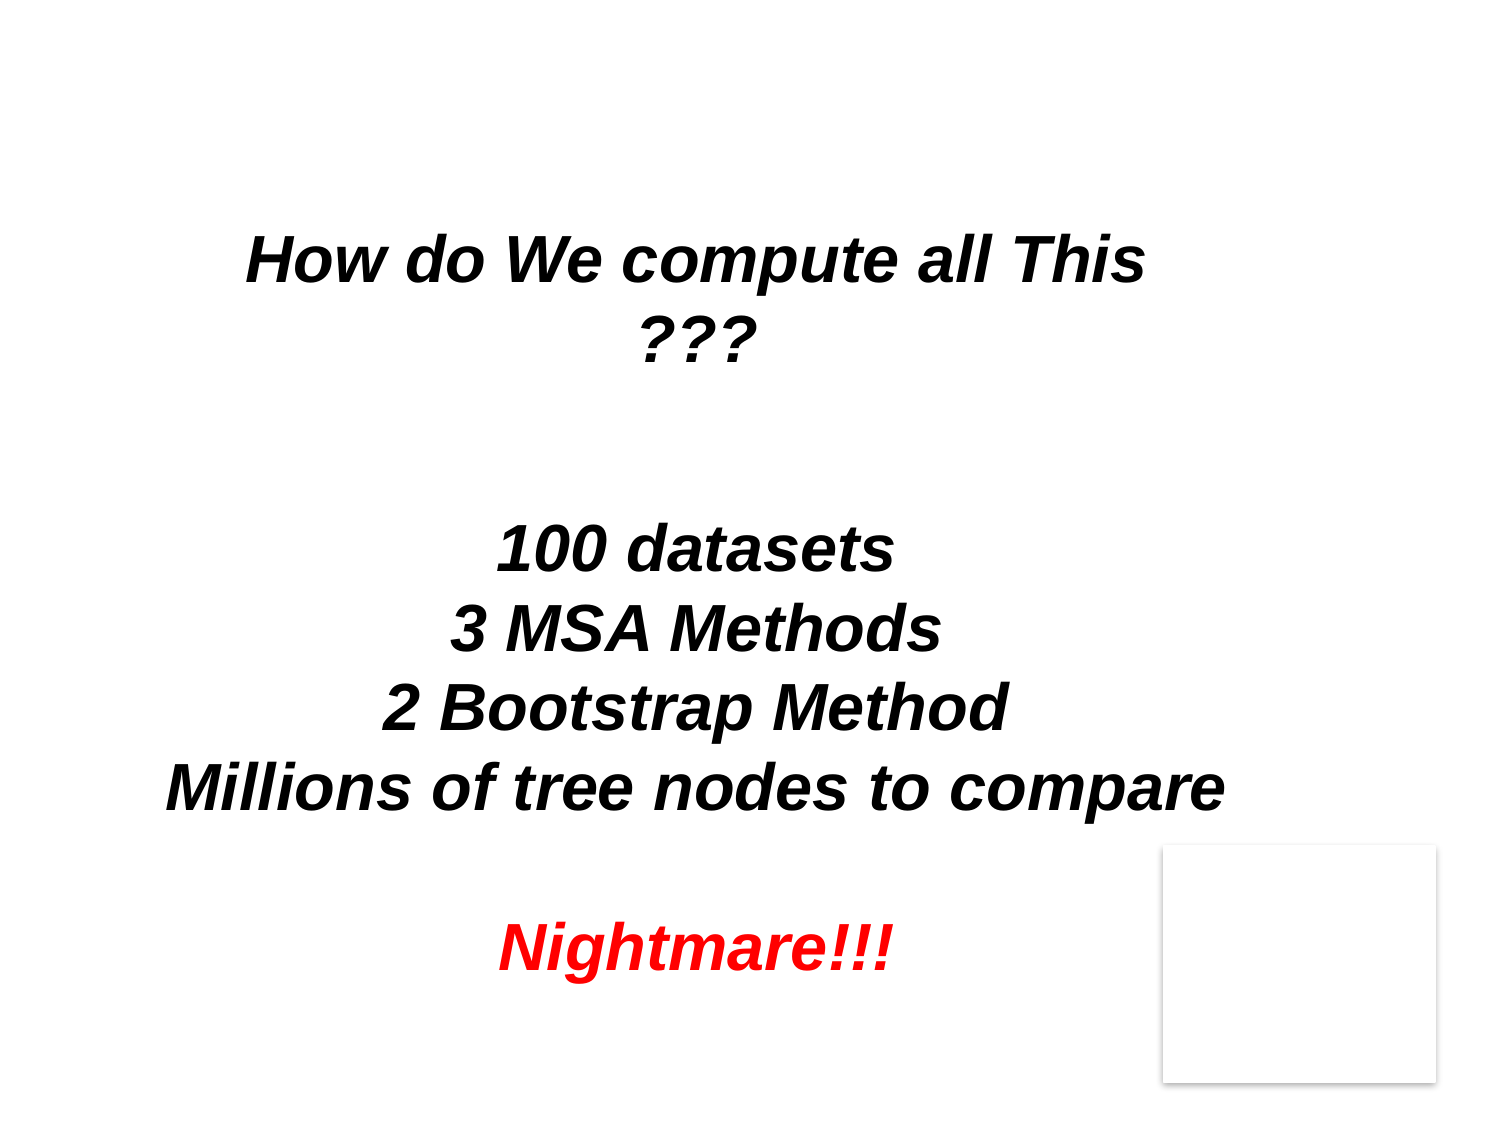

How do We compute all This
???
100 datasets
3 MSA Methods
2 Bootstrap Method
Millions of tree nodes to compare

Nightmare!!!